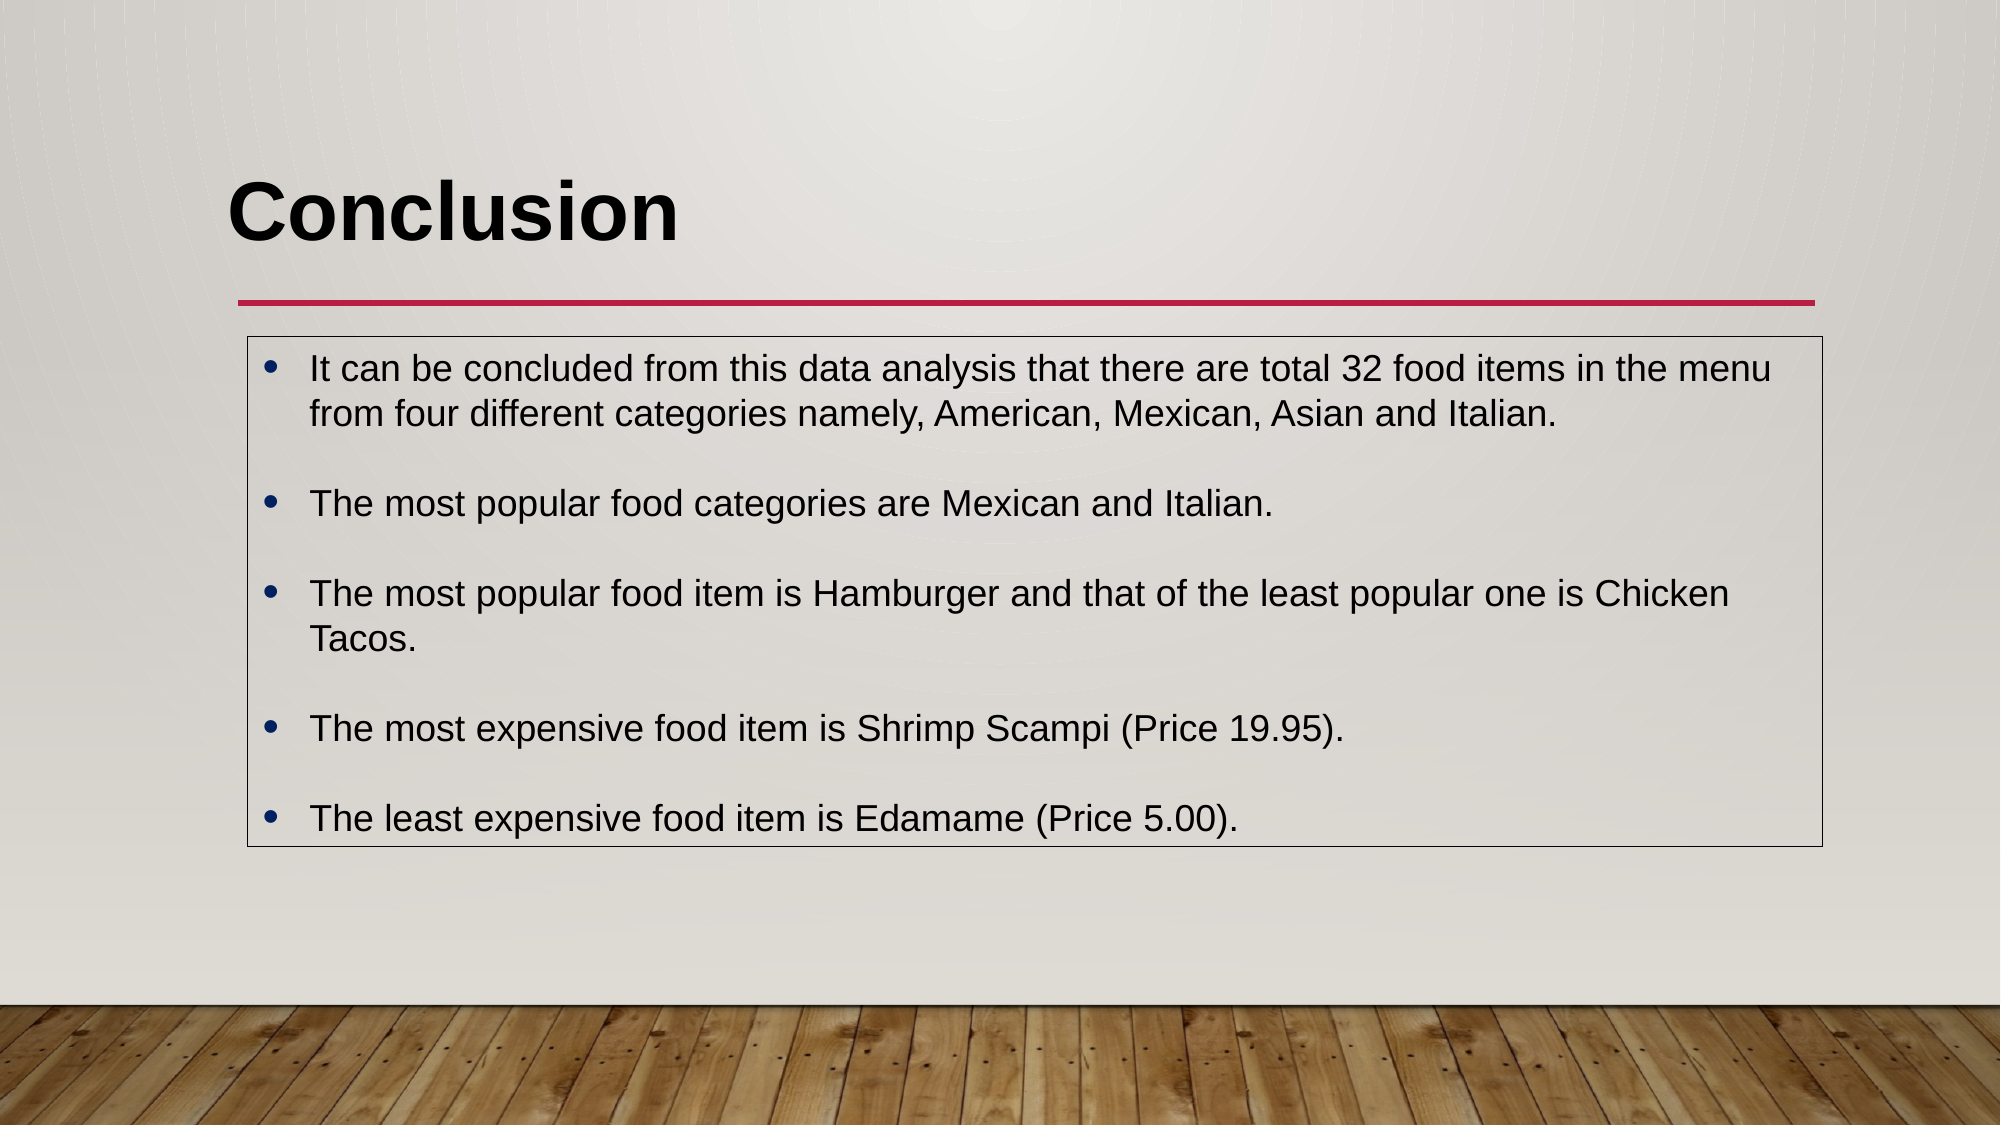

# Conclusion
It can be concluded from this data analysis that there are total 32 food items in the menu from four different categories namely, American, Mexican, Asian and Italian.

The most popular food categories are Mexican and Italian.

The most popular food item is Hamburger and that of the least popular one is Chicken Tacos.

The most expensive food item is Shrimp Scampi (Price 19.95).

The least expensive food item is Edamame (Price 5.00).